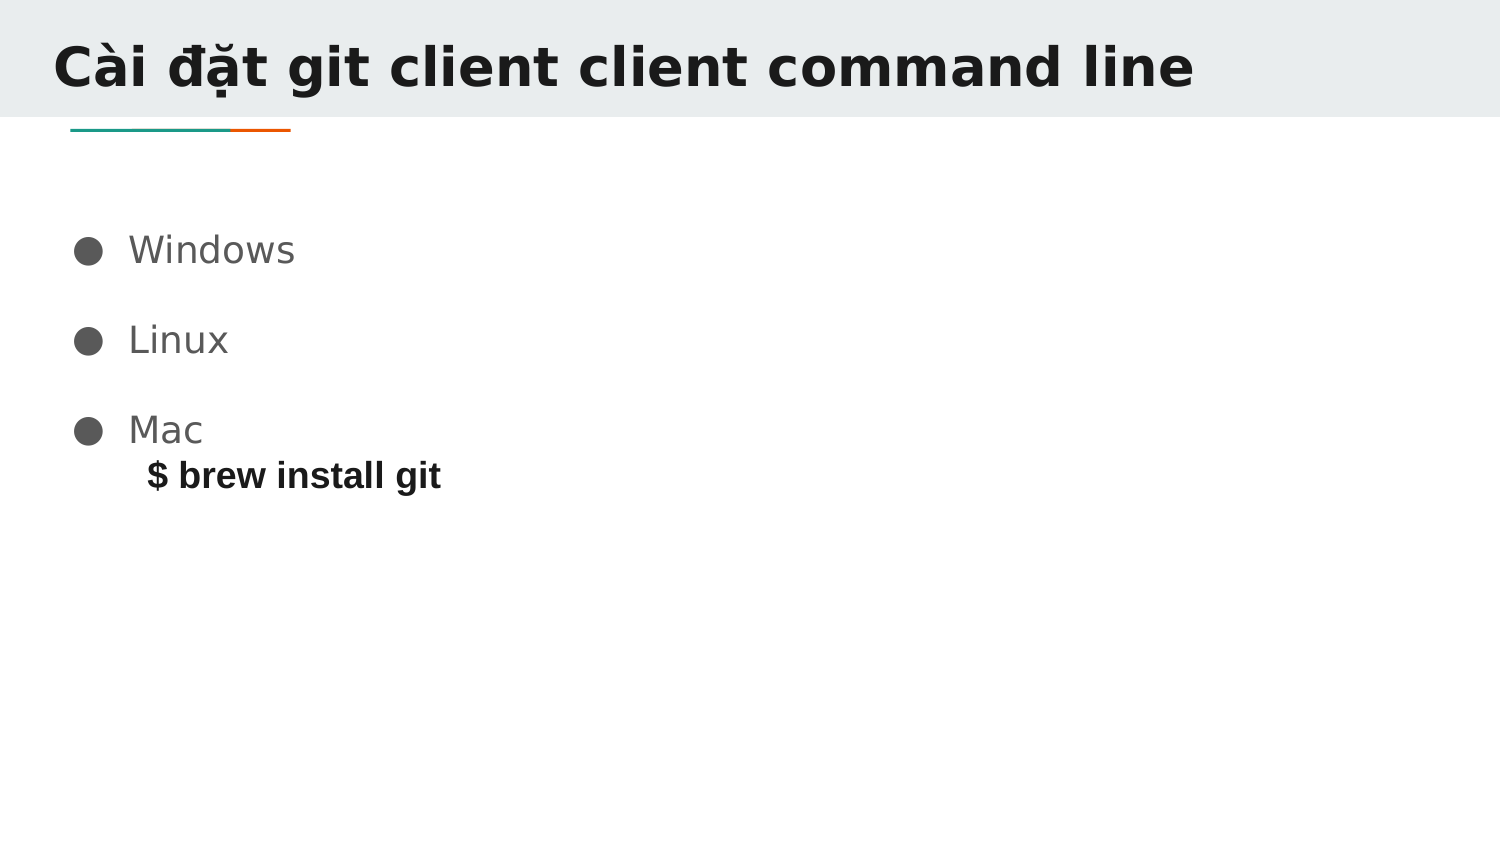

# Cài đặt git client client command line
Windows
Linux
Mac
$ brew install git